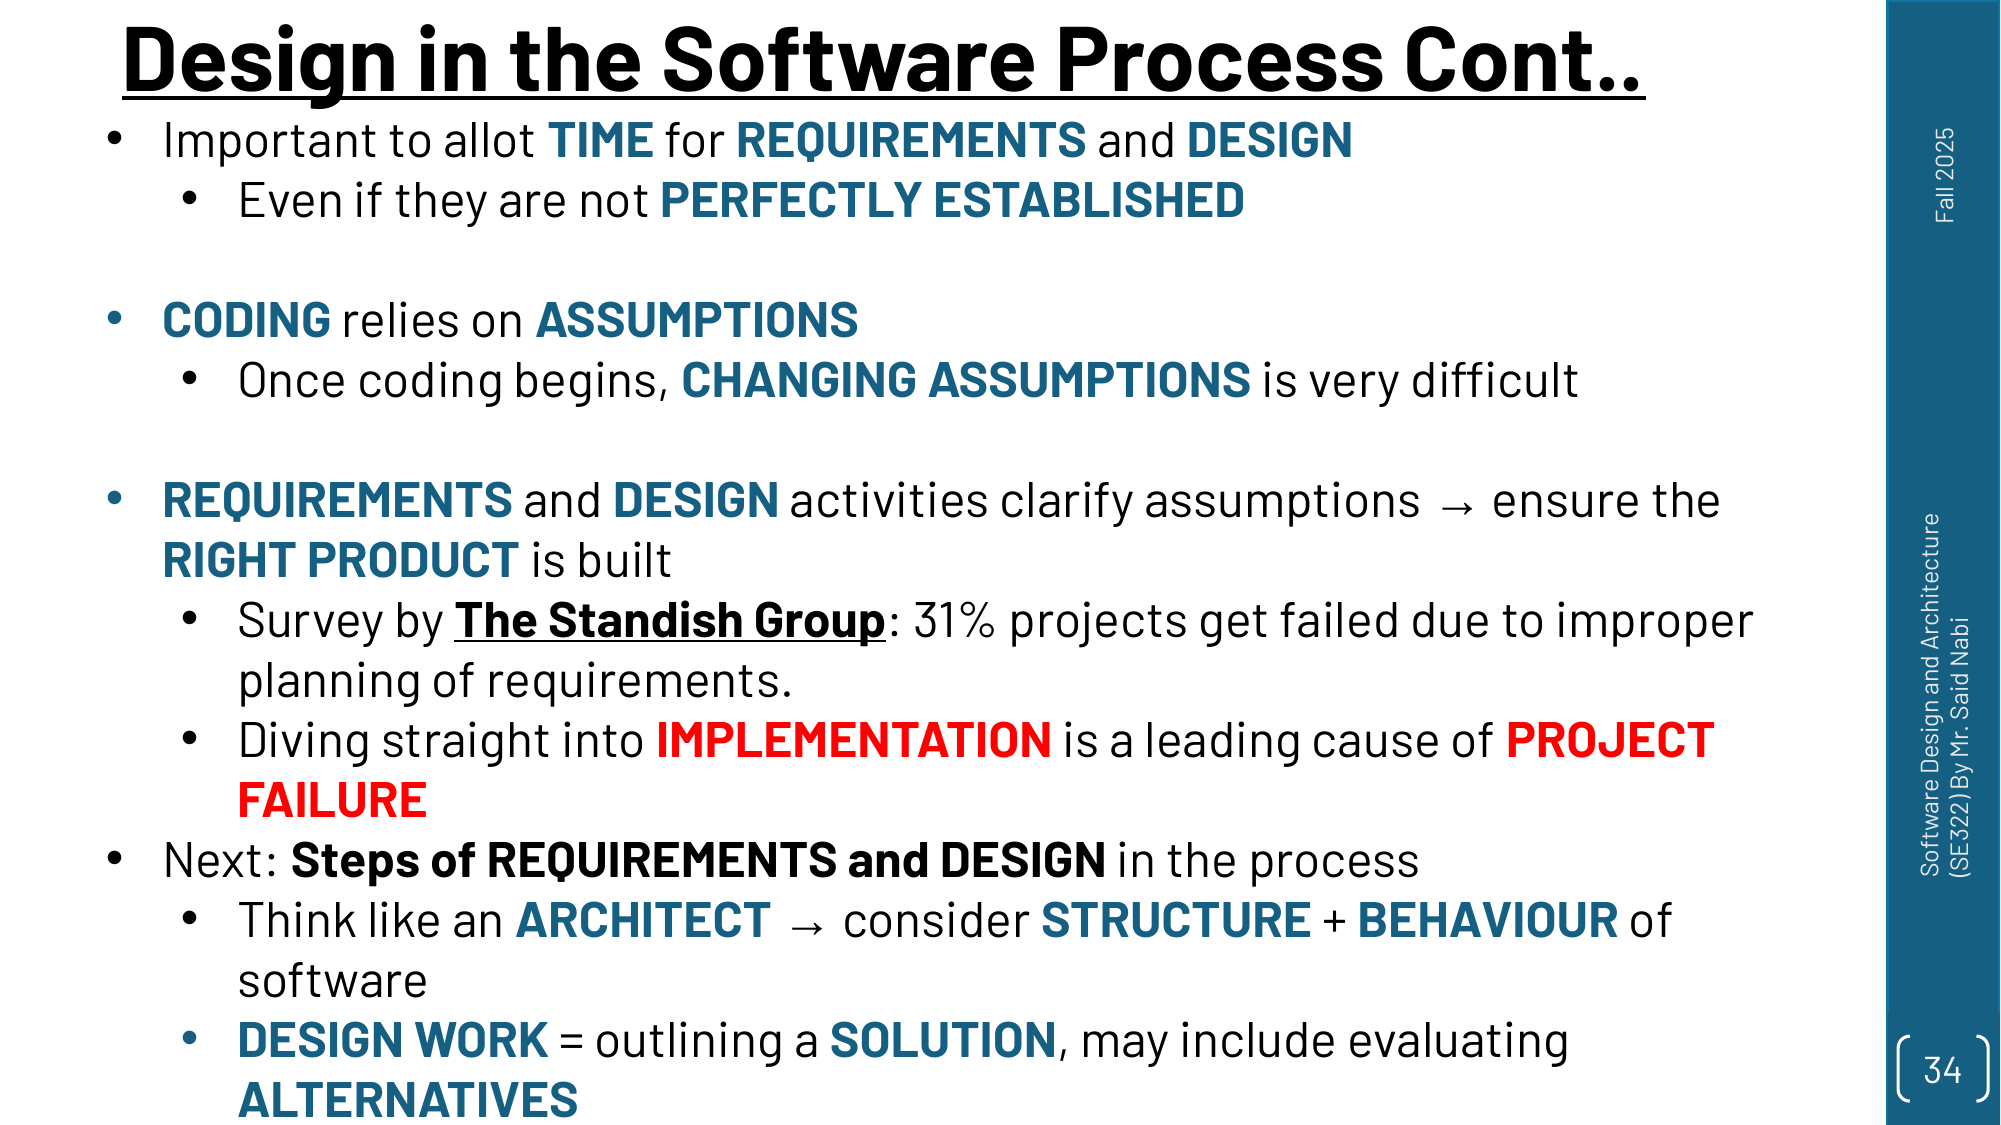

# Design in the Software Process Cont..
Important to allot TIME for REQUIREMENTS and DESIGN
Even if they are not PERFECTLY ESTABLISHED

CODING relies on ASSUMPTIONS
Once coding begins, CHANGING ASSUMPTIONS is very difficult

REQUIREMENTS and DESIGN activities clarify assumptions → ensure the RIGHT PRODUCT is built
Survey by The Standish Group: 31% projects get failed due to improper planning of requirements.
Diving straight into IMPLEMENTATION is a leading cause of PROJECT FAILURE
Next: Steps of REQUIREMENTS and DESIGN in the process
Think like an ARCHITECT → consider STRUCTURE + BEHAVIOUR of software
DESIGN WORK = outlining a SOLUTION, may include evaluating ALTERNATIVES